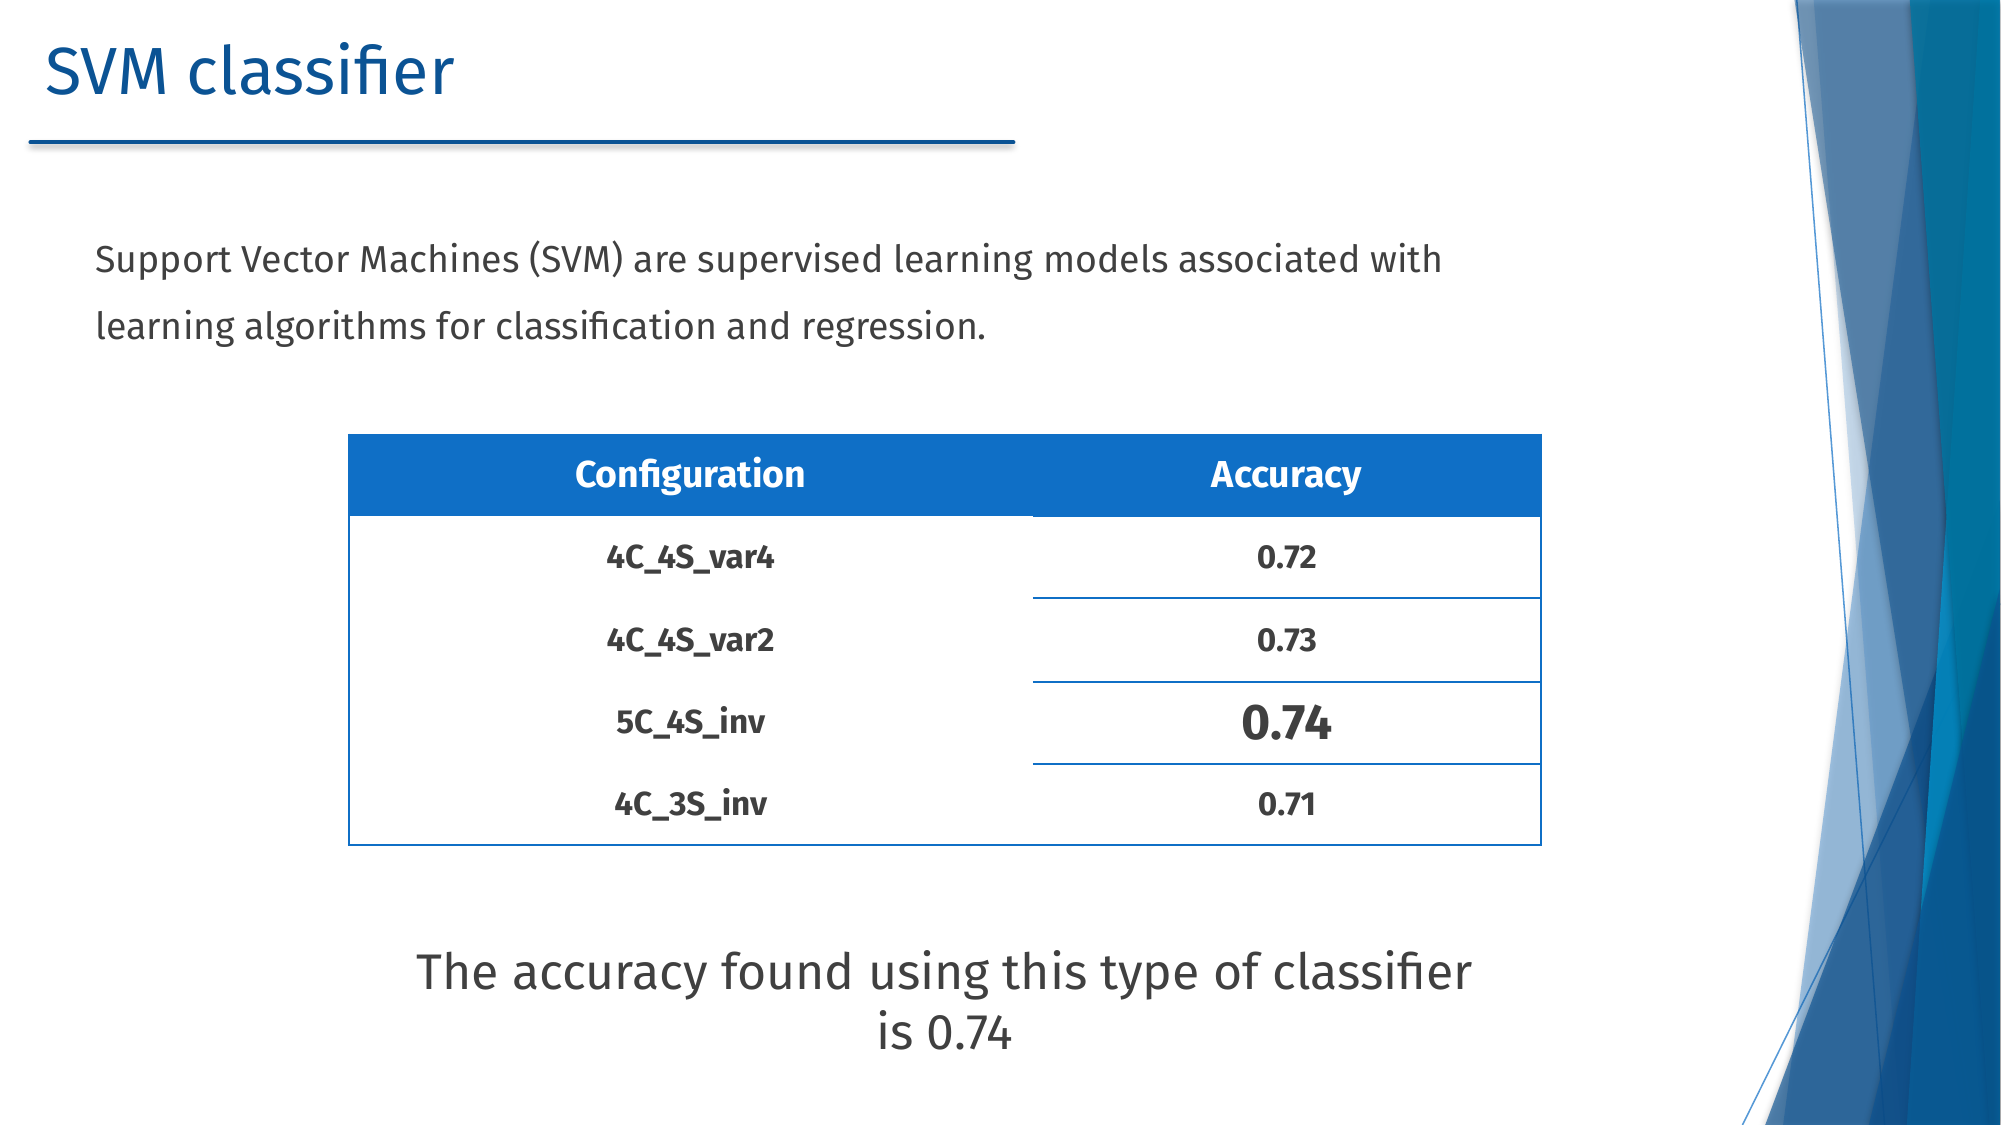

# SVM classifier
Support Vector Machines (SVM) are supervised learning models associated with learning algorithms for classification and regression.
| Configuration | Accuracy |
| --- | --- |
| 4C\_4S\_var4 | 0.72 |
| 4C\_4S\_var2 | 0.73 |
| 5C\_4S\_inv | 0.74 |
| 4C\_3S\_inv | 0.71 |
The accuracy found using this type of classifier is 0.74